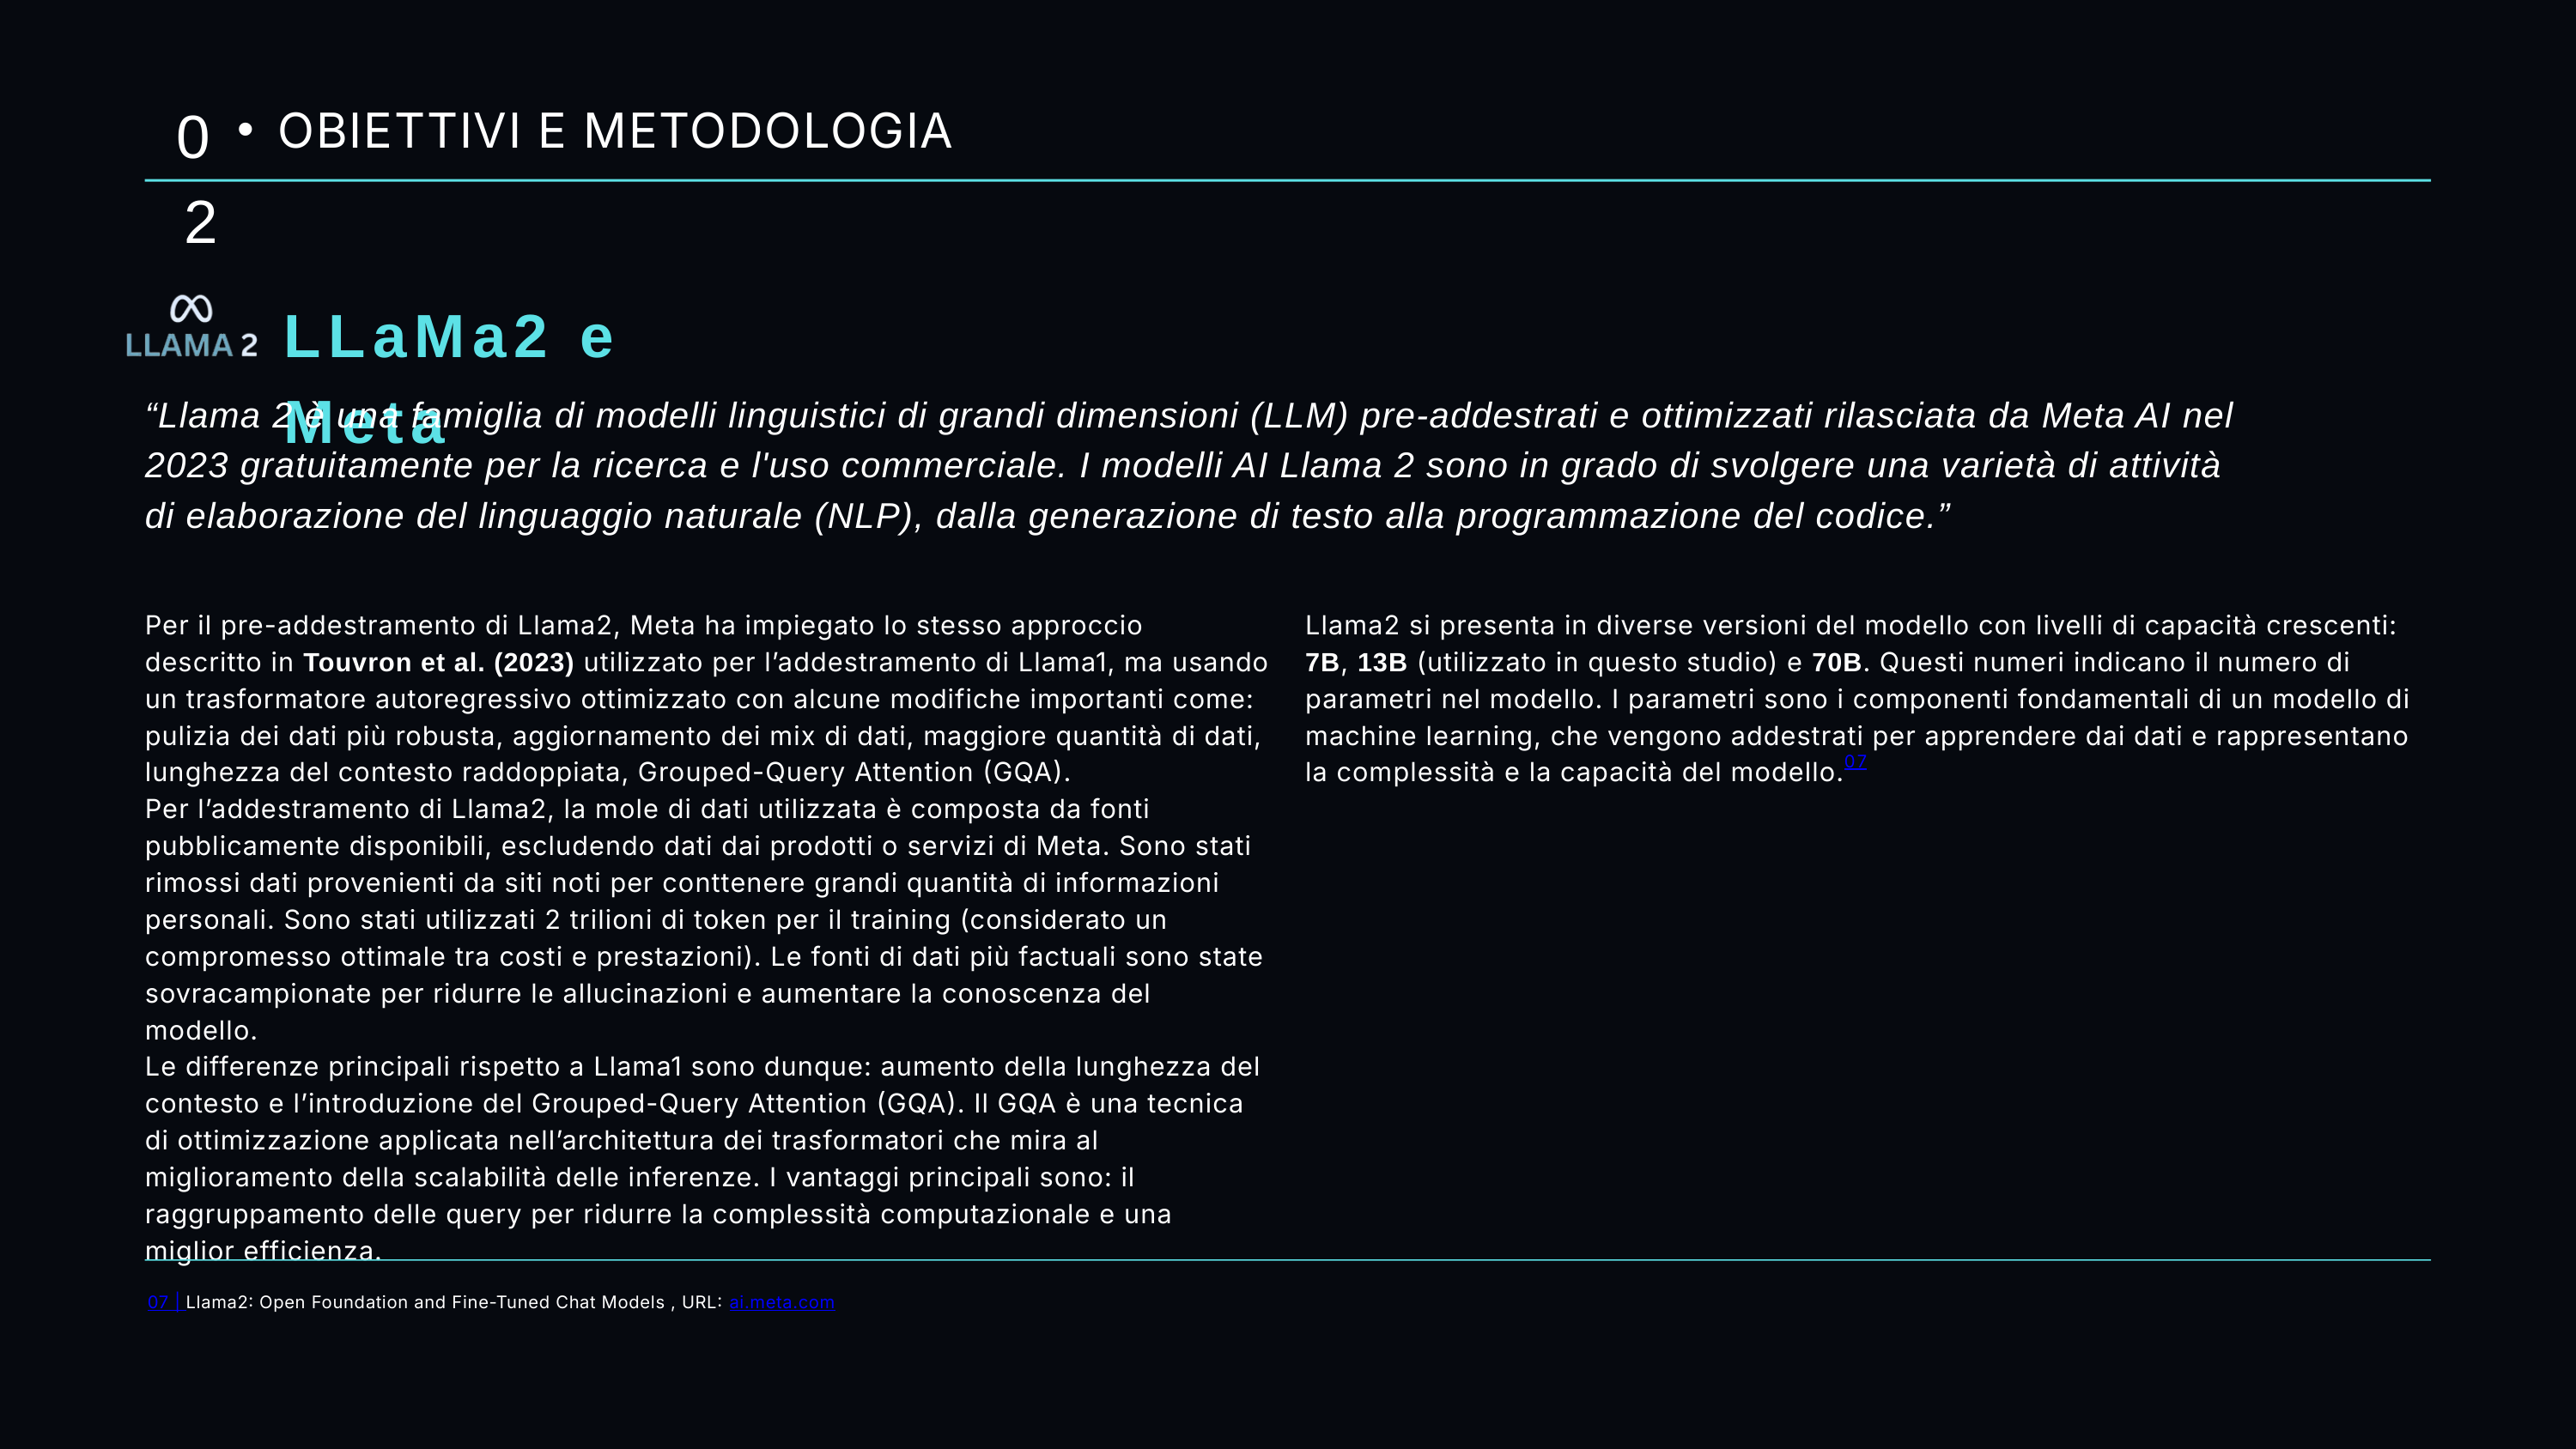

02
OBIETTIVI E METODOLOGIA

LLaMa2 e Meta
“Llama 2 è una famiglia di modelli linguistici di grandi dimensioni (LLM) pre-addestrati e ottimizzati rilasciata da Meta AI nel 2023 gratuitamente per la ricerca e l'uso commerciale. I modelli AI Llama 2 sono in grado di svolgere una varietà di attività di elaborazione del linguaggio naturale (NLP), dalla generazione di testo alla programmazione del codice.”
Per il pre-addestramento di Llama2, Meta ha impiegato lo stesso approccio descritto in Touvron et al. (2023) utilizzato per l’addestramento di Llama1, ma usando un trasformatore autoregressivo ottimizzato con alcune modifiche importanti come: pulizia dei dati più robusta, aggiornamento dei mix di dati, maggiore quantità di dati, lunghezza del contesto raddoppiata, Grouped-Query Attention (GQA).
Per l’addestramento di Llama2, la mole di dati utilizzata è composta da fonti pubblicamente disponibili, escludendo dati dai prodotti o servizi di Meta. Sono stati rimossi dati provenienti da siti noti per conttenere grandi quantità di informazioni personali. Sono stati utilizzati 2 trilioni di token per il training (considerato un compromesso ottimale tra costi e prestazioni). Le fonti di dati più factuali sono state sovracampionate per ridurre le allucinazioni e aumentare la conoscenza del modello.
Le differenze principali rispetto a Llama1 sono dunque: aumento della lunghezza del contesto e l’introduzione del Grouped-Query Attention (GQA). Il GQA è una tecnica di ottimizzazione applicata nell’architettura dei trasformatori che mira al miglioramento della scalabilità delle inferenze. I vantaggi principali sono: il raggruppamento delle query per ridurre la complessità computazionale e una miglior efficienza.
Llama2 si presenta in diverse versioni del modello con livelli di capacità crescenti: 7B, 13B (utilizzato in questo studio) e 70B. Questi numeri indicano il numero di parametri nel modello. I parametri sono i componenti fondamentali di un modello di machine learning, che vengono addestrati per apprendere dai dati e rappresentano la complessità e la capacità del modello.
07

07 | Llama2: Open Foundation and Fine-Tuned Chat Models , URL: ai.meta.com